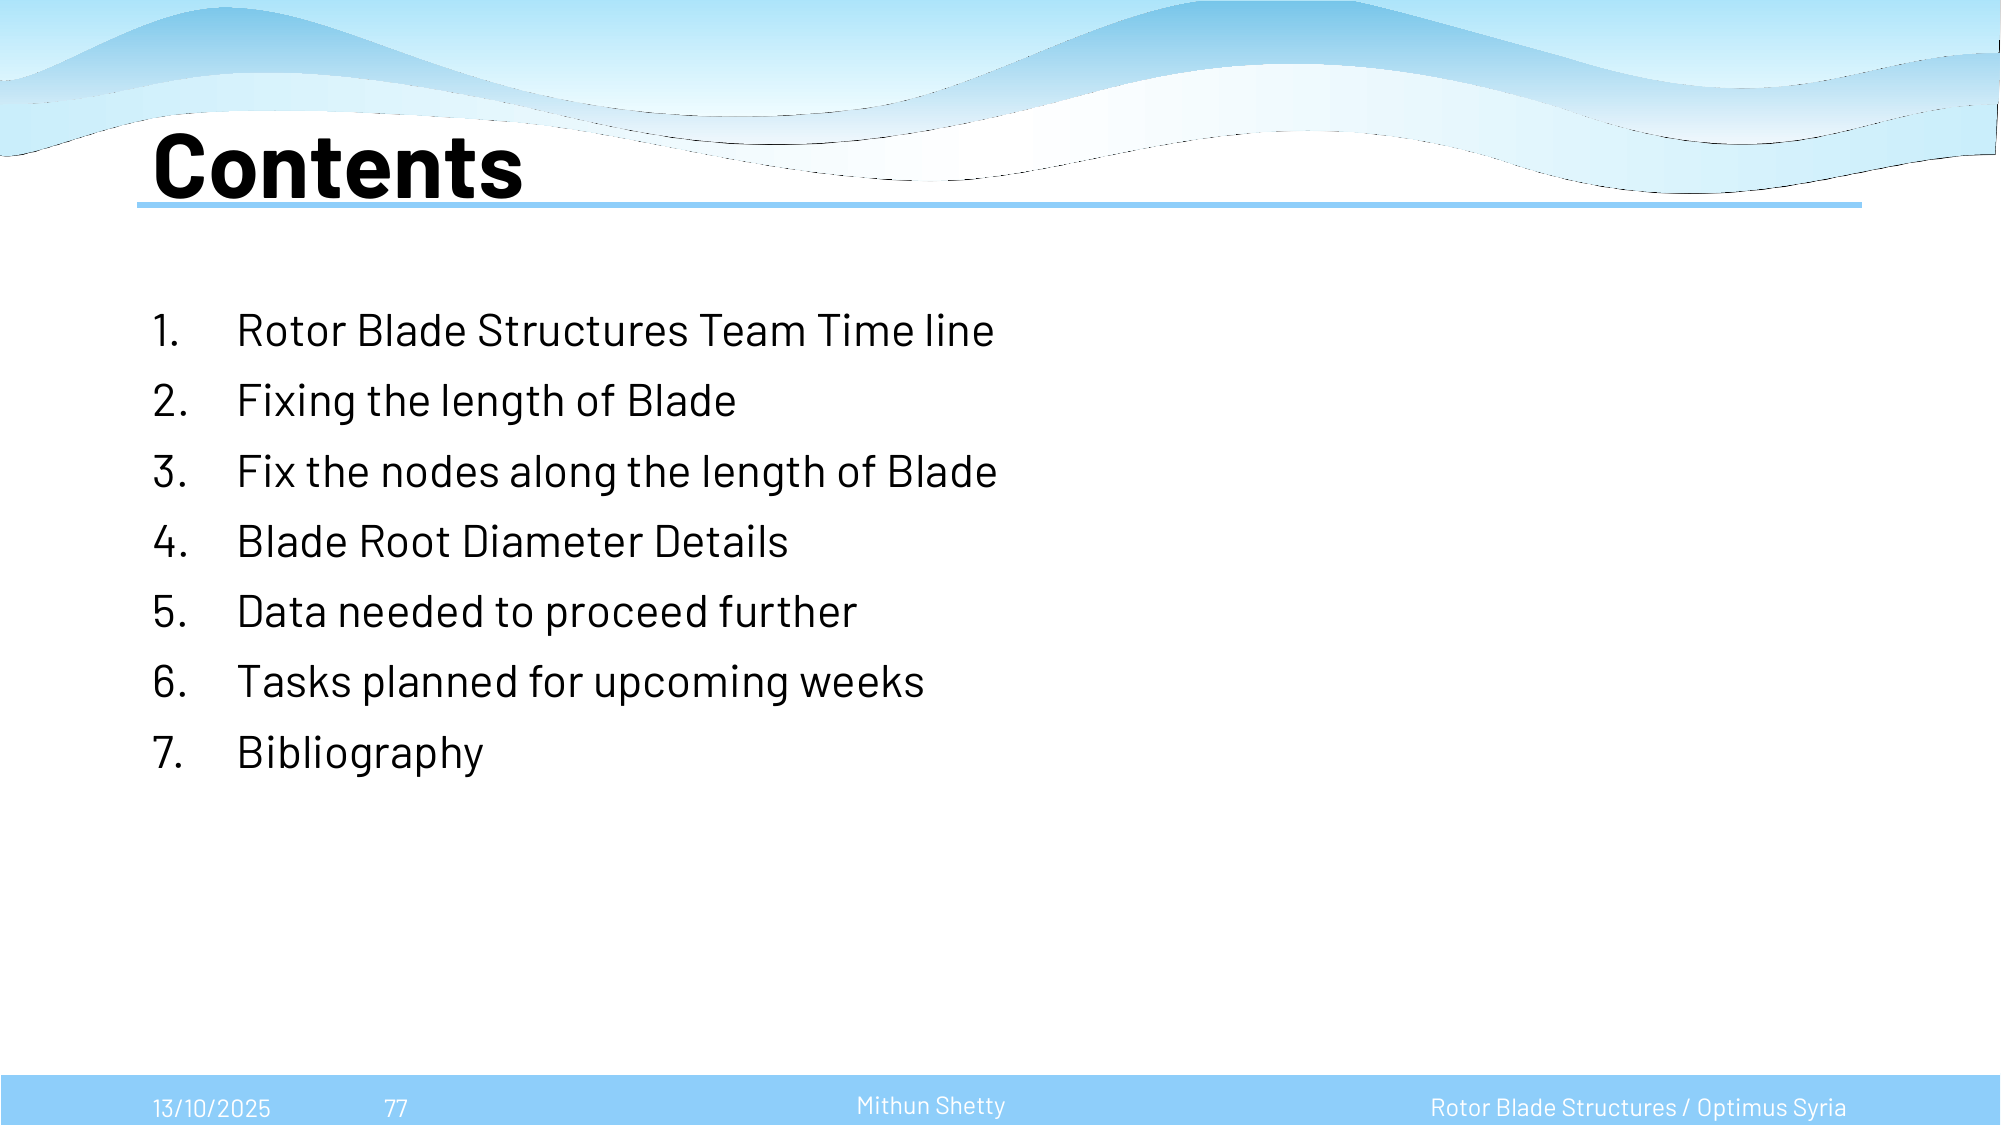

# Contents
Rotor Blade Structures Team Time line
Fixing the length of Blade
Fix the nodes along the length of Blade
Blade Root Diameter Details
Data needed to proceed further
Tasks planned for upcoming weeks
Bibliography
Mithun Shetty
Rotor Blade Structures / Optimus Syria
13/10/2025
77